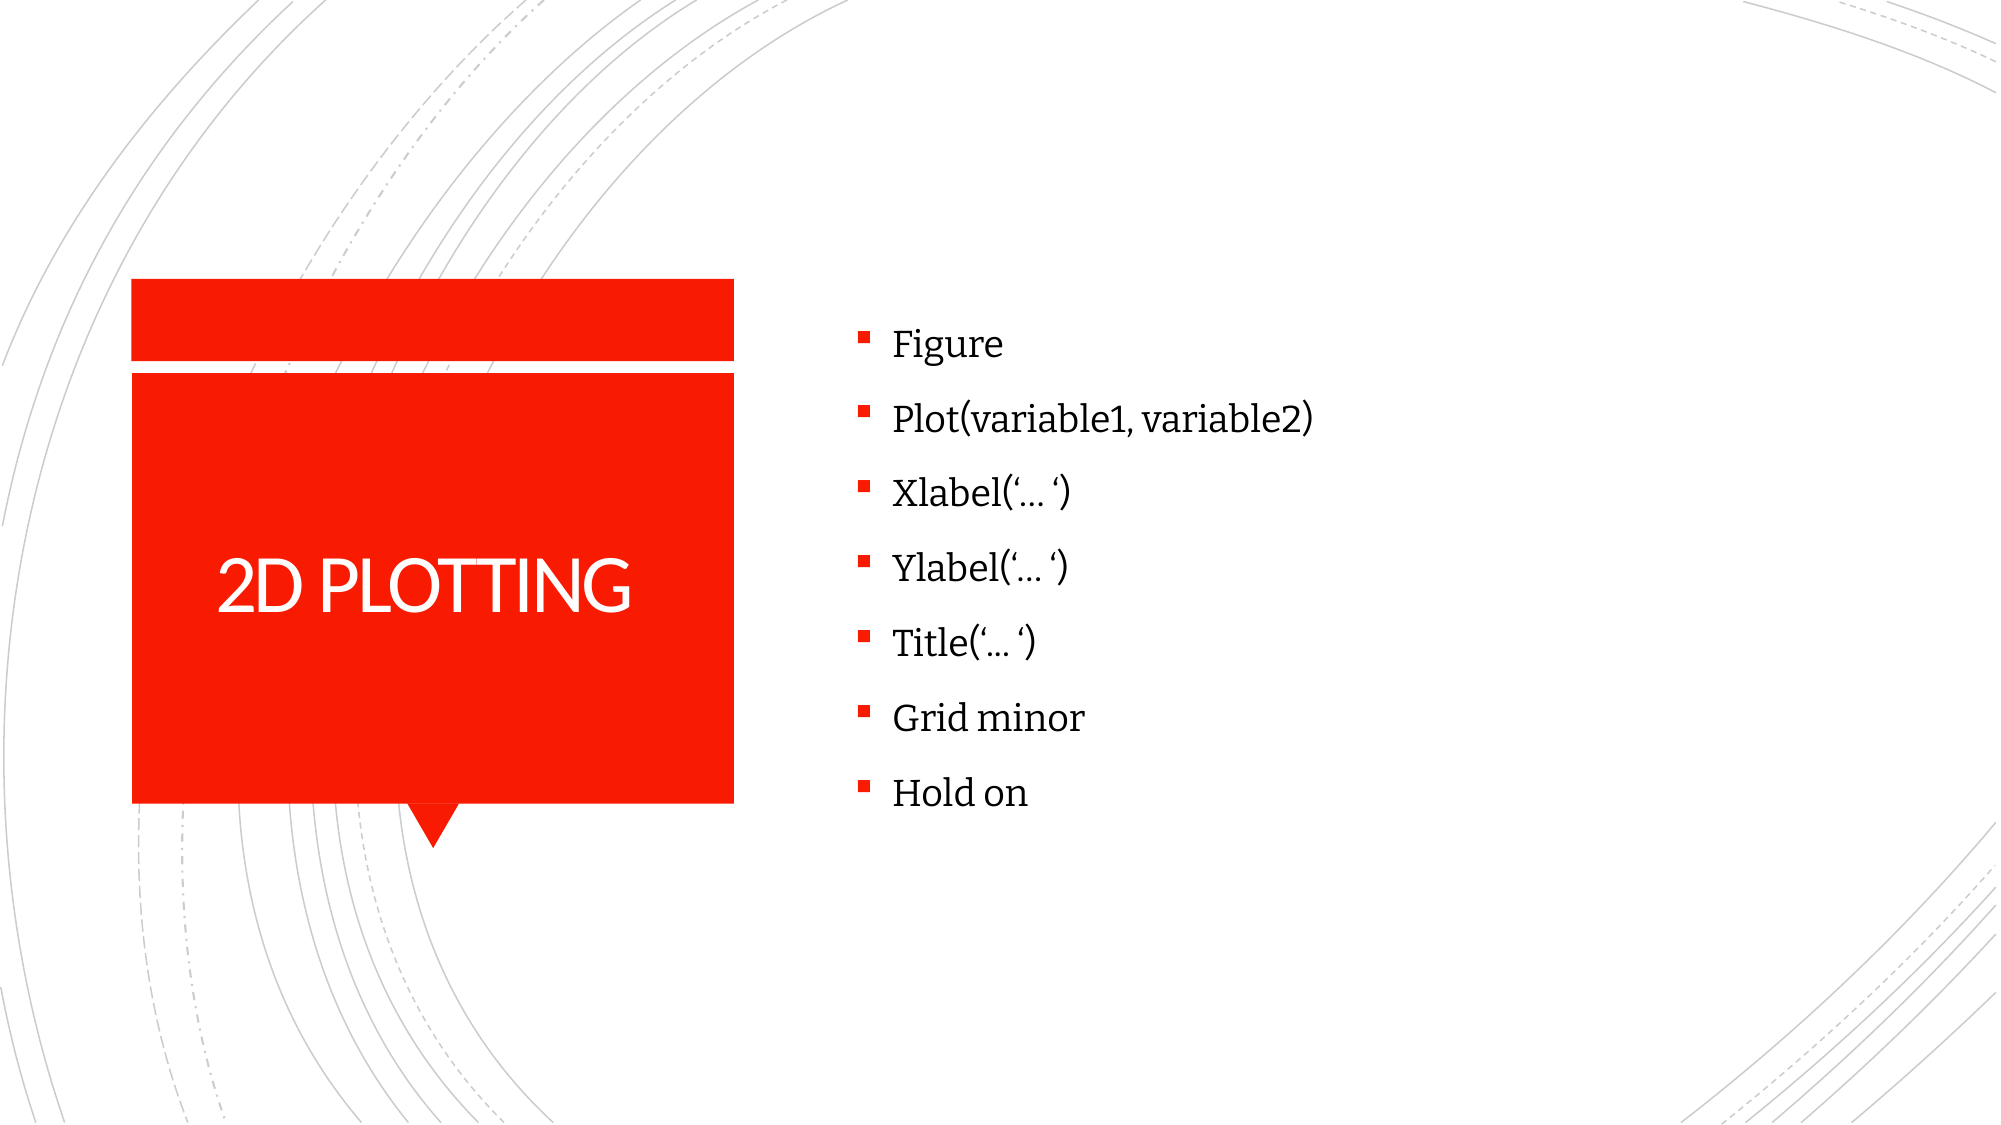

Figure
Plot(variable1, variable2)
Xlabel(‘… ‘)
Ylabel(‘… ‘)
Title(‘... ‘)
Grid minor
Hold on
# 2D PLOTTING